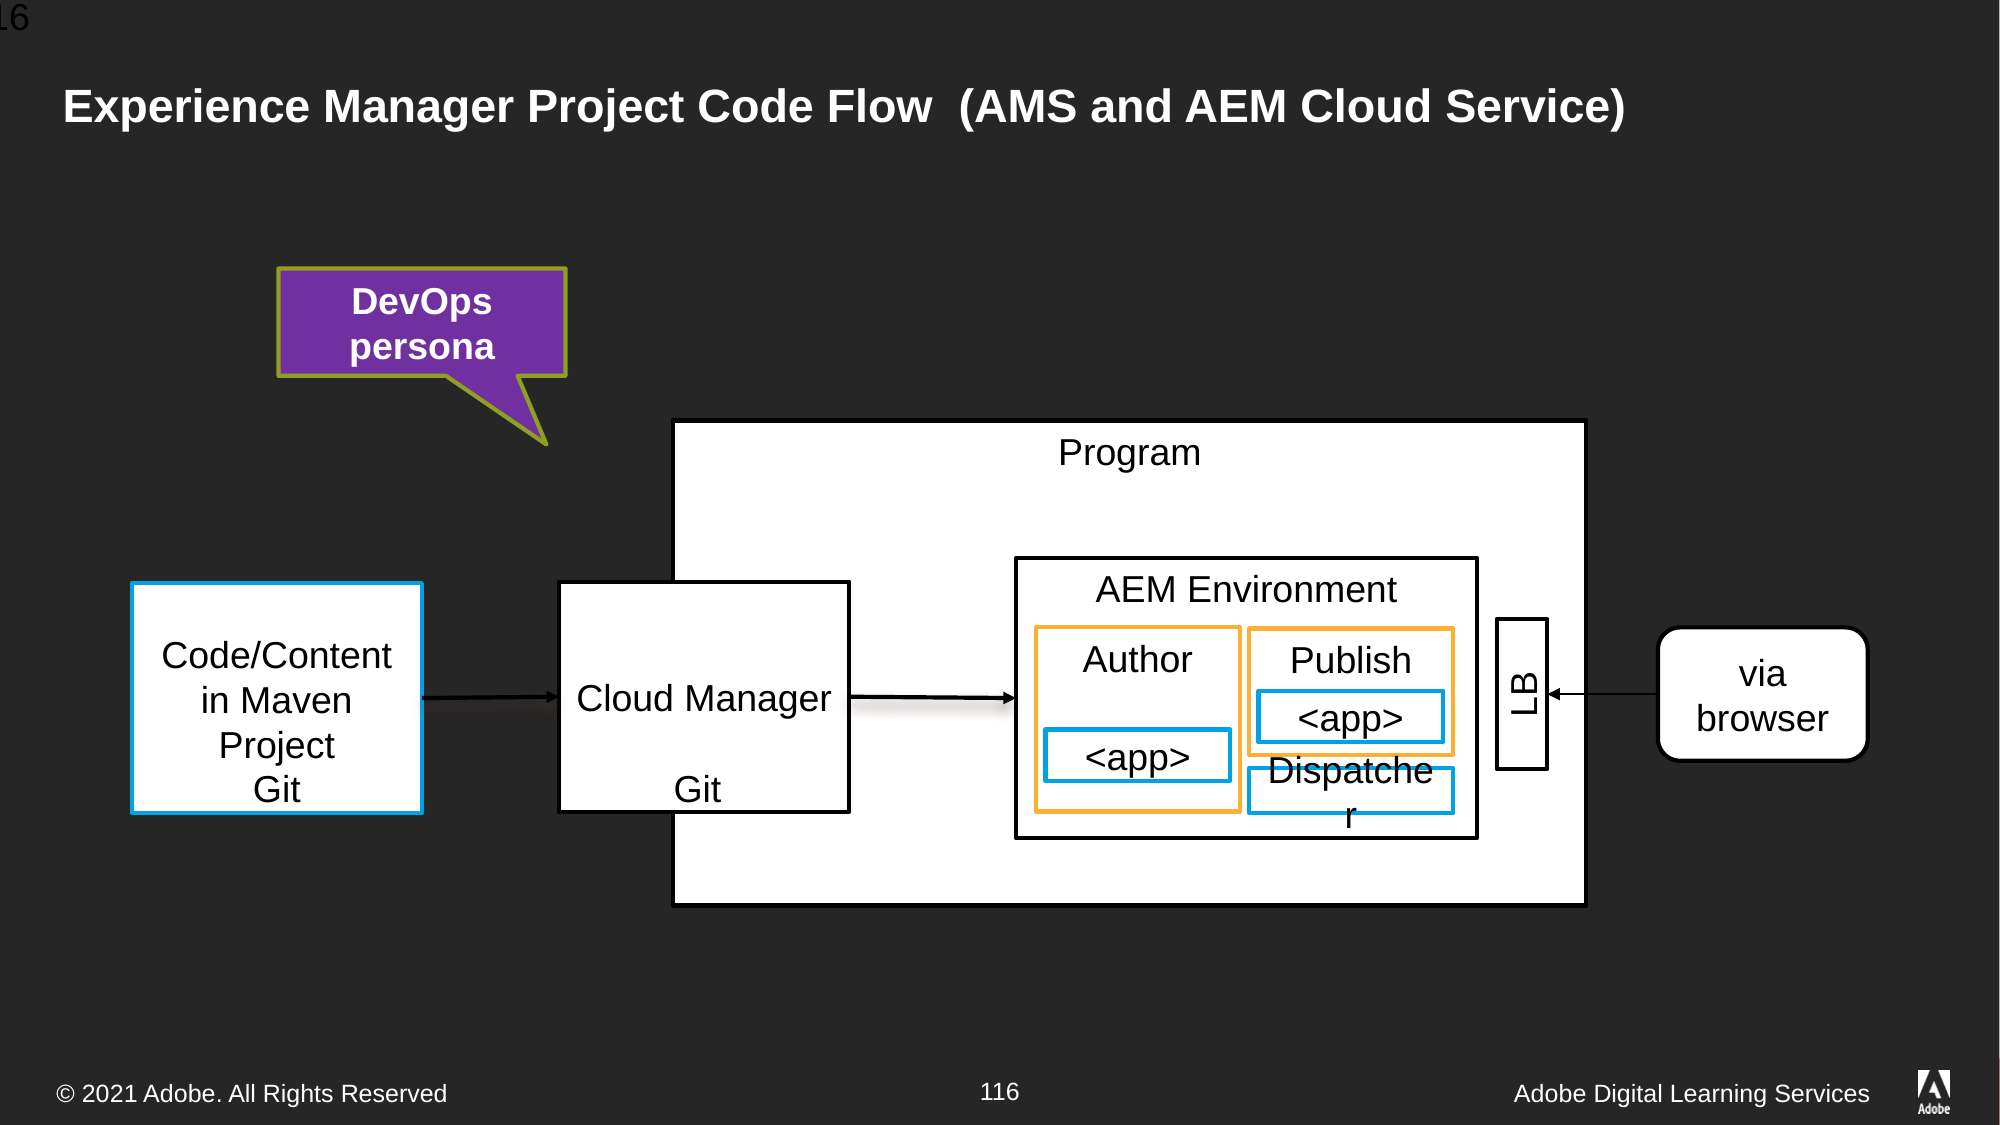

116
# Experience Manager Project Code Flow  (AMS and AEM Cloud Service)
DevOps persona
Program
AEM Environment
Cloud Manager
Code/Content in Maven Project
LB
Author
via browser
Publish
<app>
<app>
Git
Git
Dispatcher